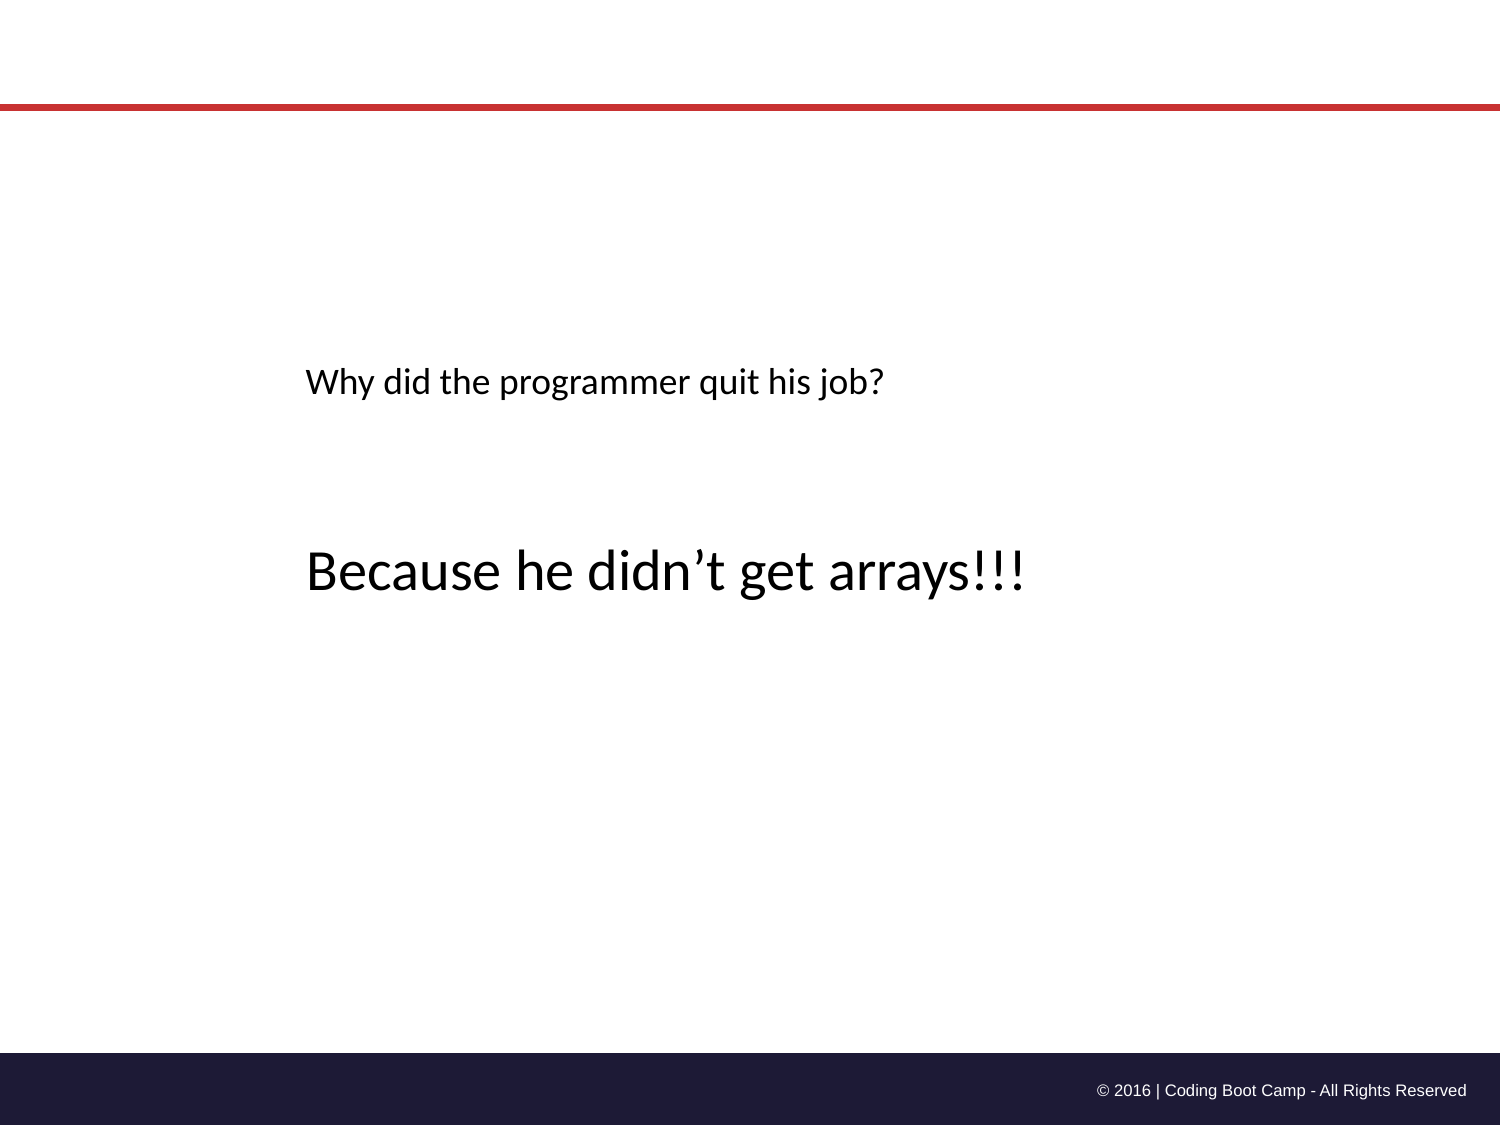

#
Why did the programmer quit his job?
Because he didn’t get arrays!!!